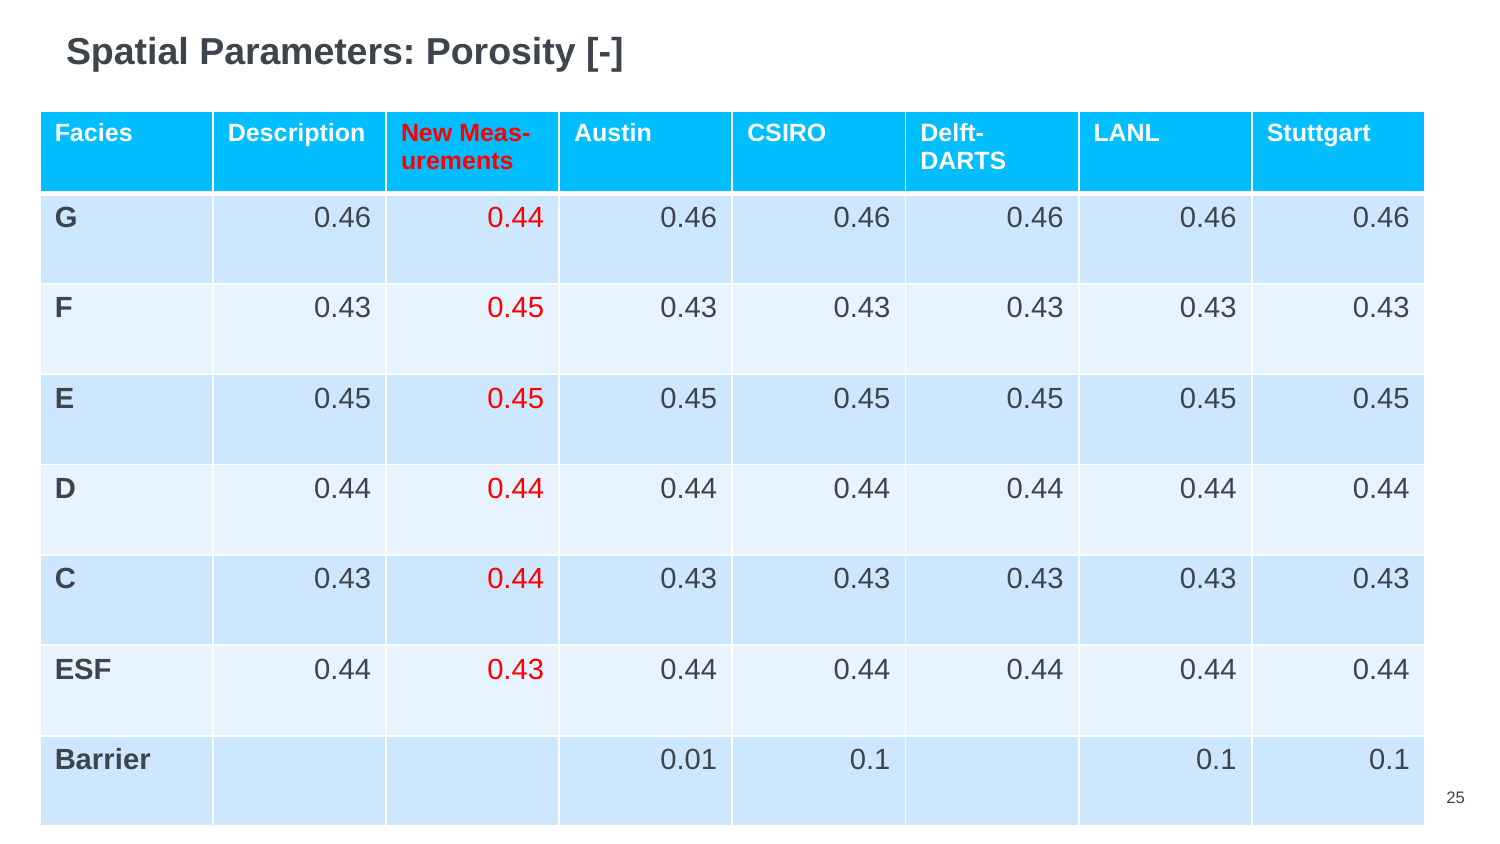

# Spatial Parameters: Porosity [-]
| Facies | Description | New Meas-urements | Austin | CSIRO | Delft-DARTS | LANL | Stuttgart |
| --- | --- | --- | --- | --- | --- | --- | --- |
| G | 0.46 | 0.44 | 0.46 | 0.46 | 0.46 | 0.46 | 0.46 |
| F | 0.43 | 0.45 | 0.43 | 0.43 | 0.43 | 0.43 | 0.43 |
| E | 0.45 | 0.45 | 0.45 | 0.45 | 0.45 | 0.45 | 0.45 |
| D | 0.44 | 0.44 | 0.44 | 0.44 | 0.44 | 0.44 | 0.44 |
| C | 0.43 | 0.44 | 0.43 | 0.43 | 0.43 | 0.43 | 0.43 |
| ESF | 0.44 | 0.43 | 0.44 | 0.44 | 0.44 | 0.44 | 0.44 |
| Barrier |  |  | 0.01 | 0.1 |  | 0.1 | 0.1 |
25